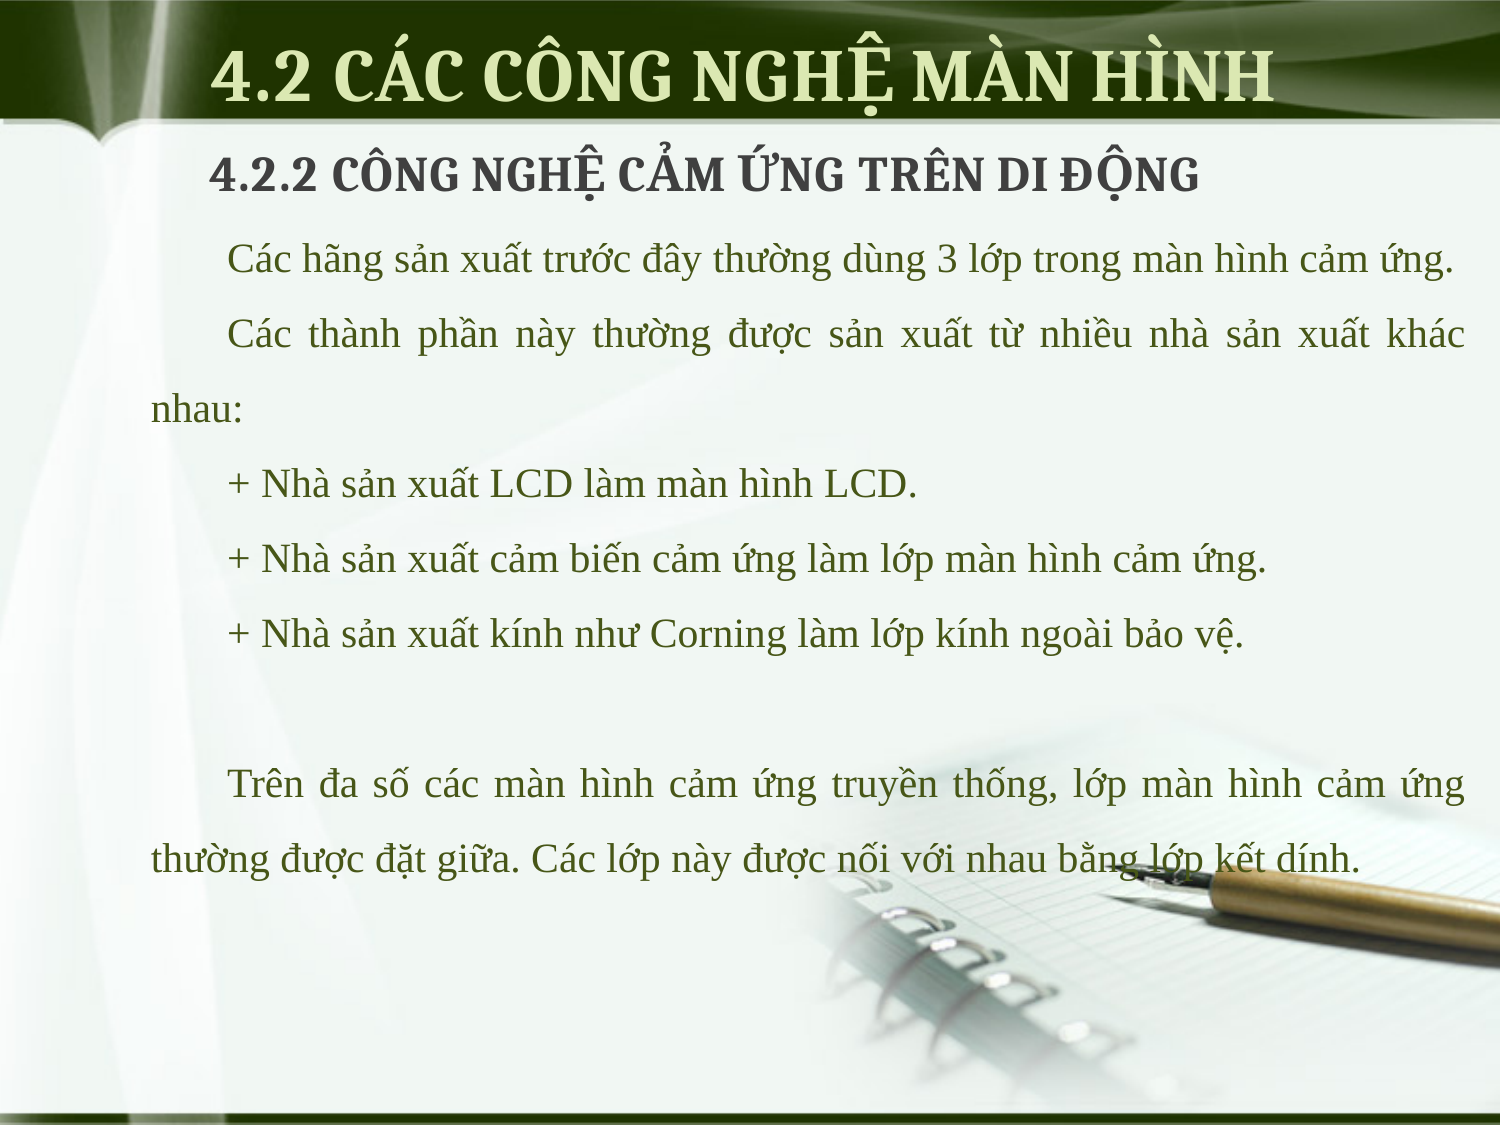

# 4.2 CÁC CÔNG NGHỆ MÀN HÌNH
4.2.2 CÔNG NGHỆ CẢM ỨNG TRÊN DI ĐỘNG
Các hãng sản xuất trước đây thường dùng 3 lớp trong màn hình cảm ứng.
Các thành phần này thường được sản xuất từ nhiều nhà sản xuất khác nhau:
+ Nhà sản xuất LCD làm màn hình LCD.
+ Nhà sản xuất cảm biến cảm ứng làm lớp màn hình cảm ứng.
+ Nhà sản xuất kính như Corning làm lớp kính ngoài bảo vệ.

Trên đa số các màn hình cảm ứng truyền thống, lớp màn hình cảm ứng thường được đặt giữa. Các lớp này được nối với nhau bằng lớp kết dính.